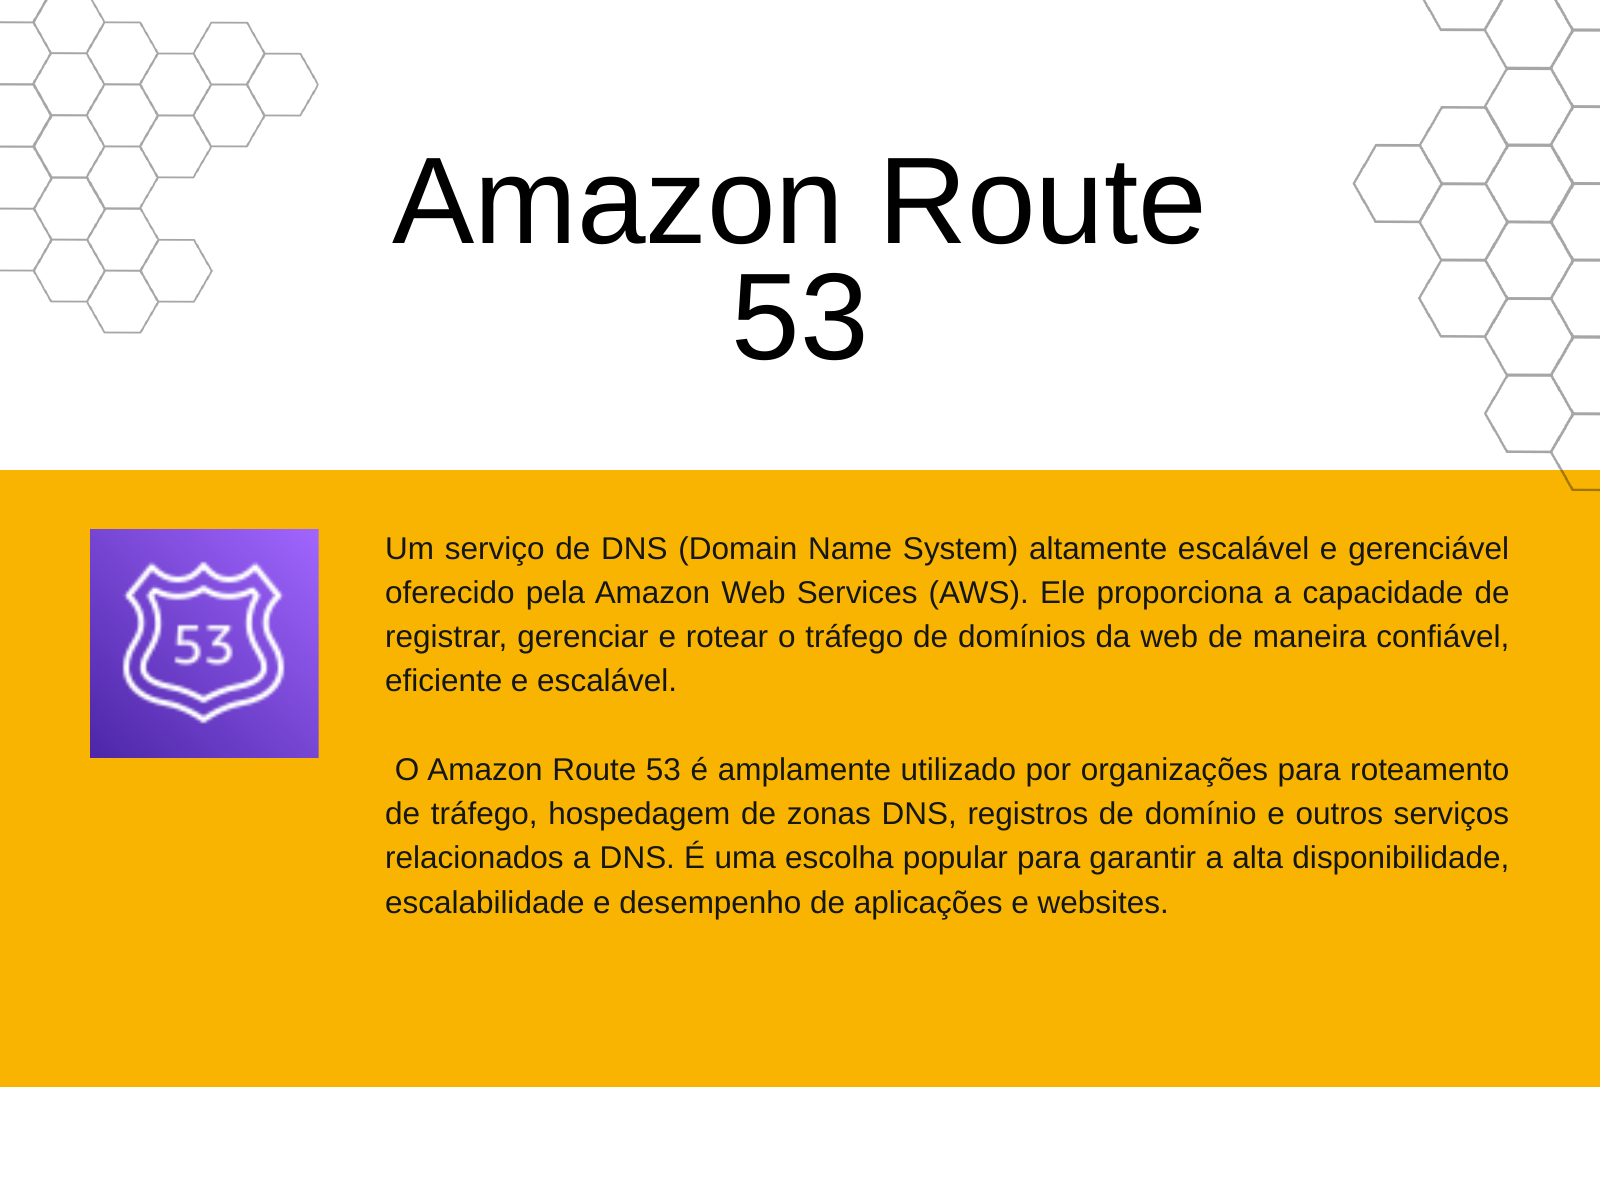

Amazon Route 53

Um serviço de DNS (Domain Name System) altamente escalável e gerenciável oferecido pela Amazon Web Services (AWS). Ele proporciona a capacidade de registrar, gerenciar e rotear o tráfego de domínios da web de maneira confiável, eficiente e escalável.

 O Amazon Route 53 é amplamente utilizado por organizações para roteamento de tráfego, hospedagem de zonas DNS, registros de domínio e outros serviços relacionados a DNS. É uma escolha popular para garantir a alta disponibilidade, escalabilidade e desempenho de aplicações e websites.